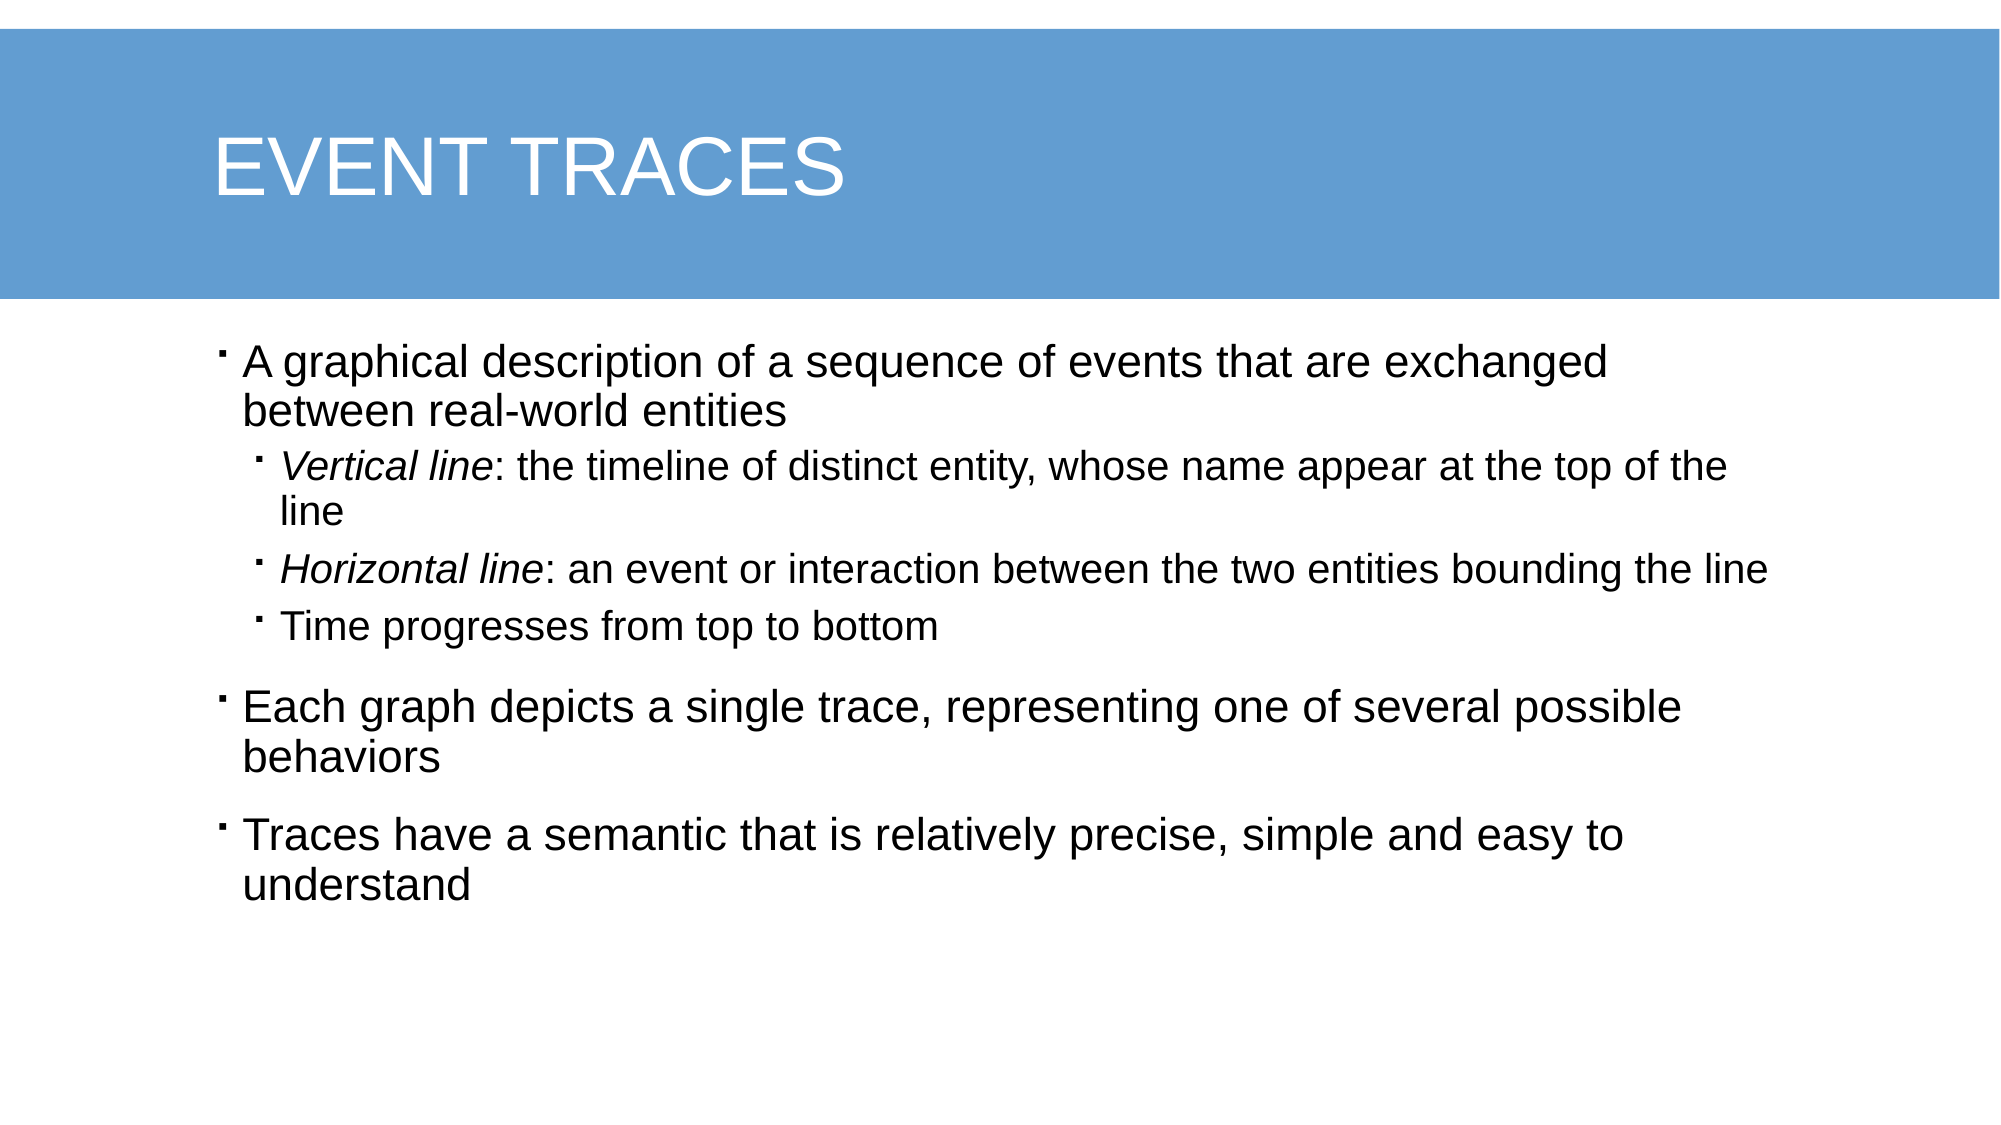

# Event Traces
A graphical description of a sequence of events that are exchanged between real-world entities
Vertical line: the timeline of distinct entity, whose name appear at the top of the line
Horizontal line: an event or interaction between the two entities bounding the line
Time progresses from top to bottom
Each graph depicts a single trace, representing one of several possible behaviors
Traces have a semantic that is relatively precise, simple and easy to understand